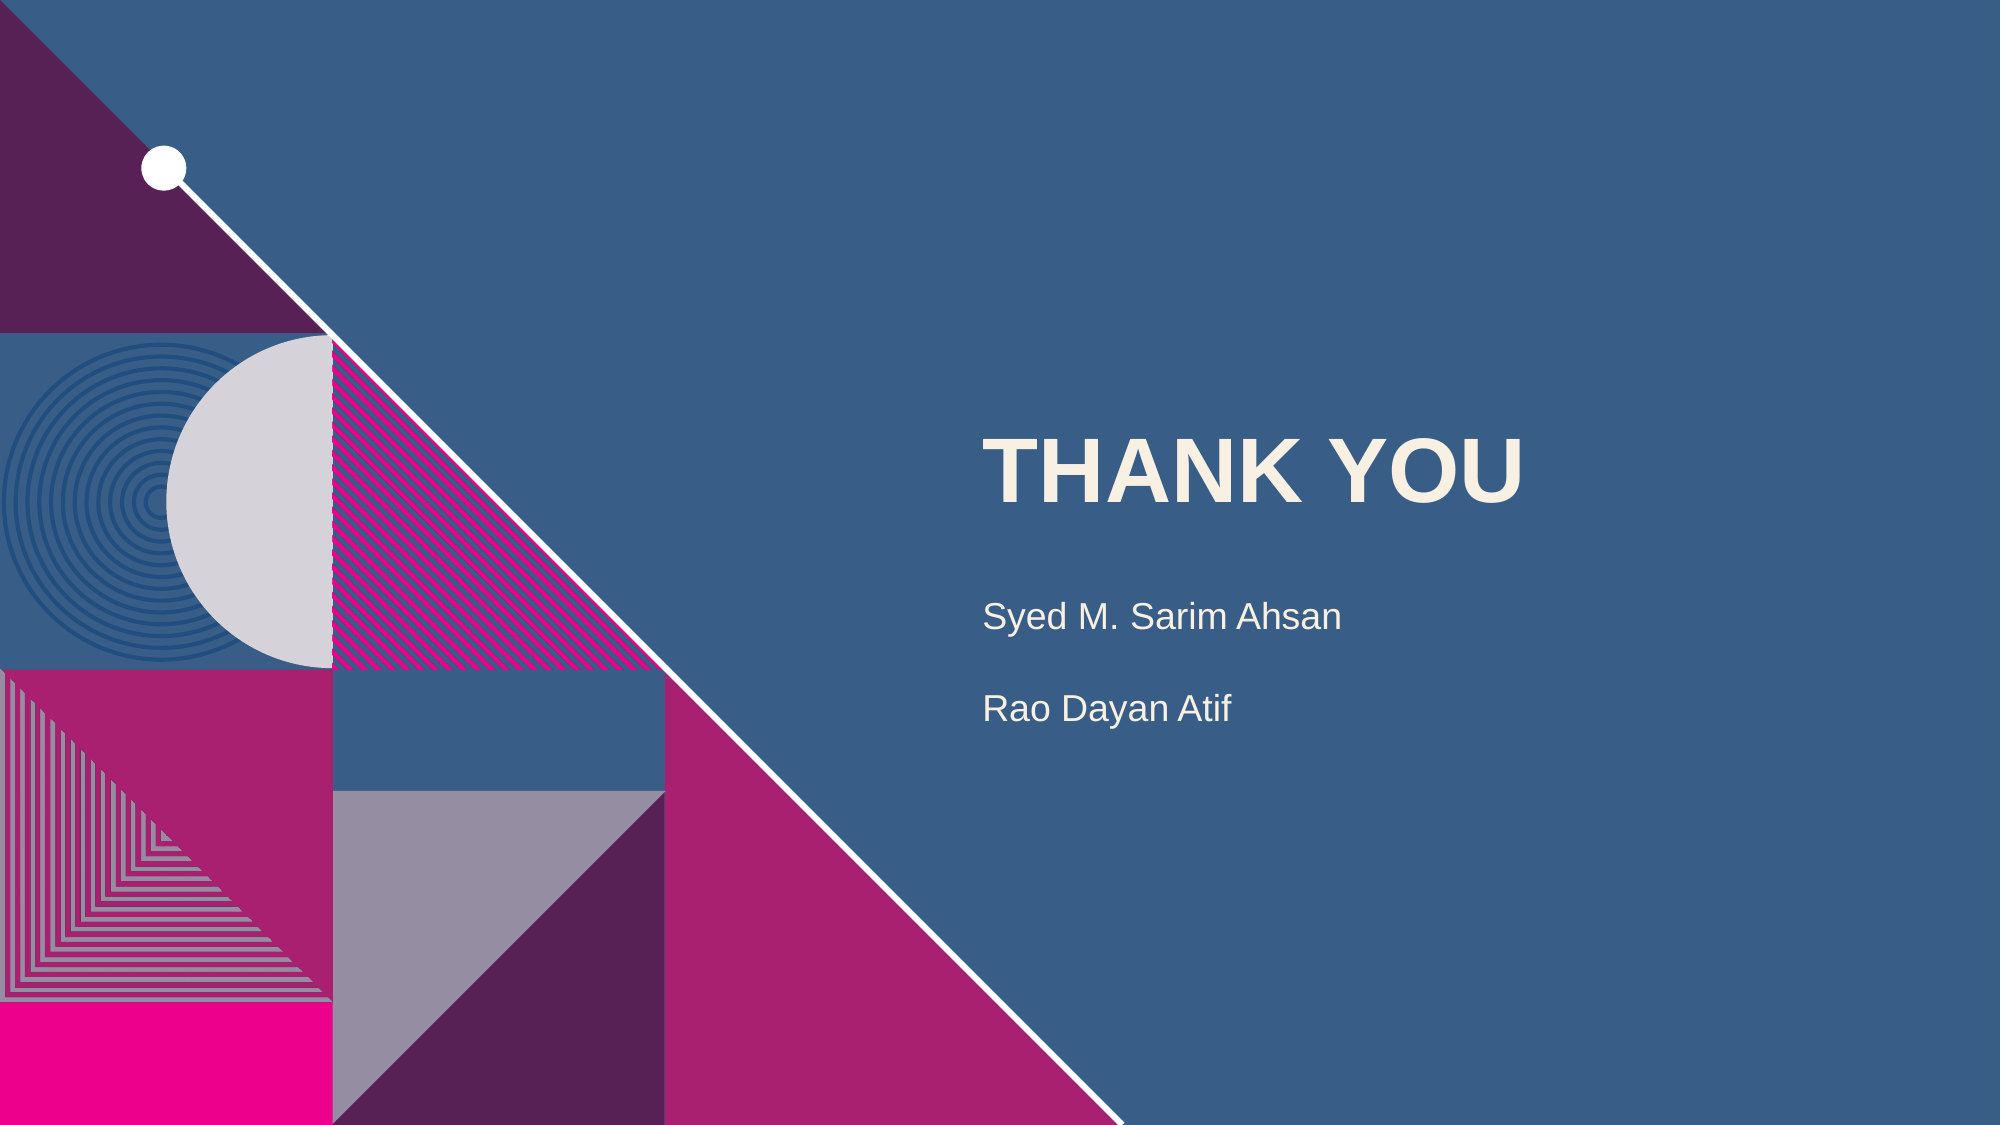

# THANK YOU
Syed M. Sarim Ahsan
Rao Dayan Atif